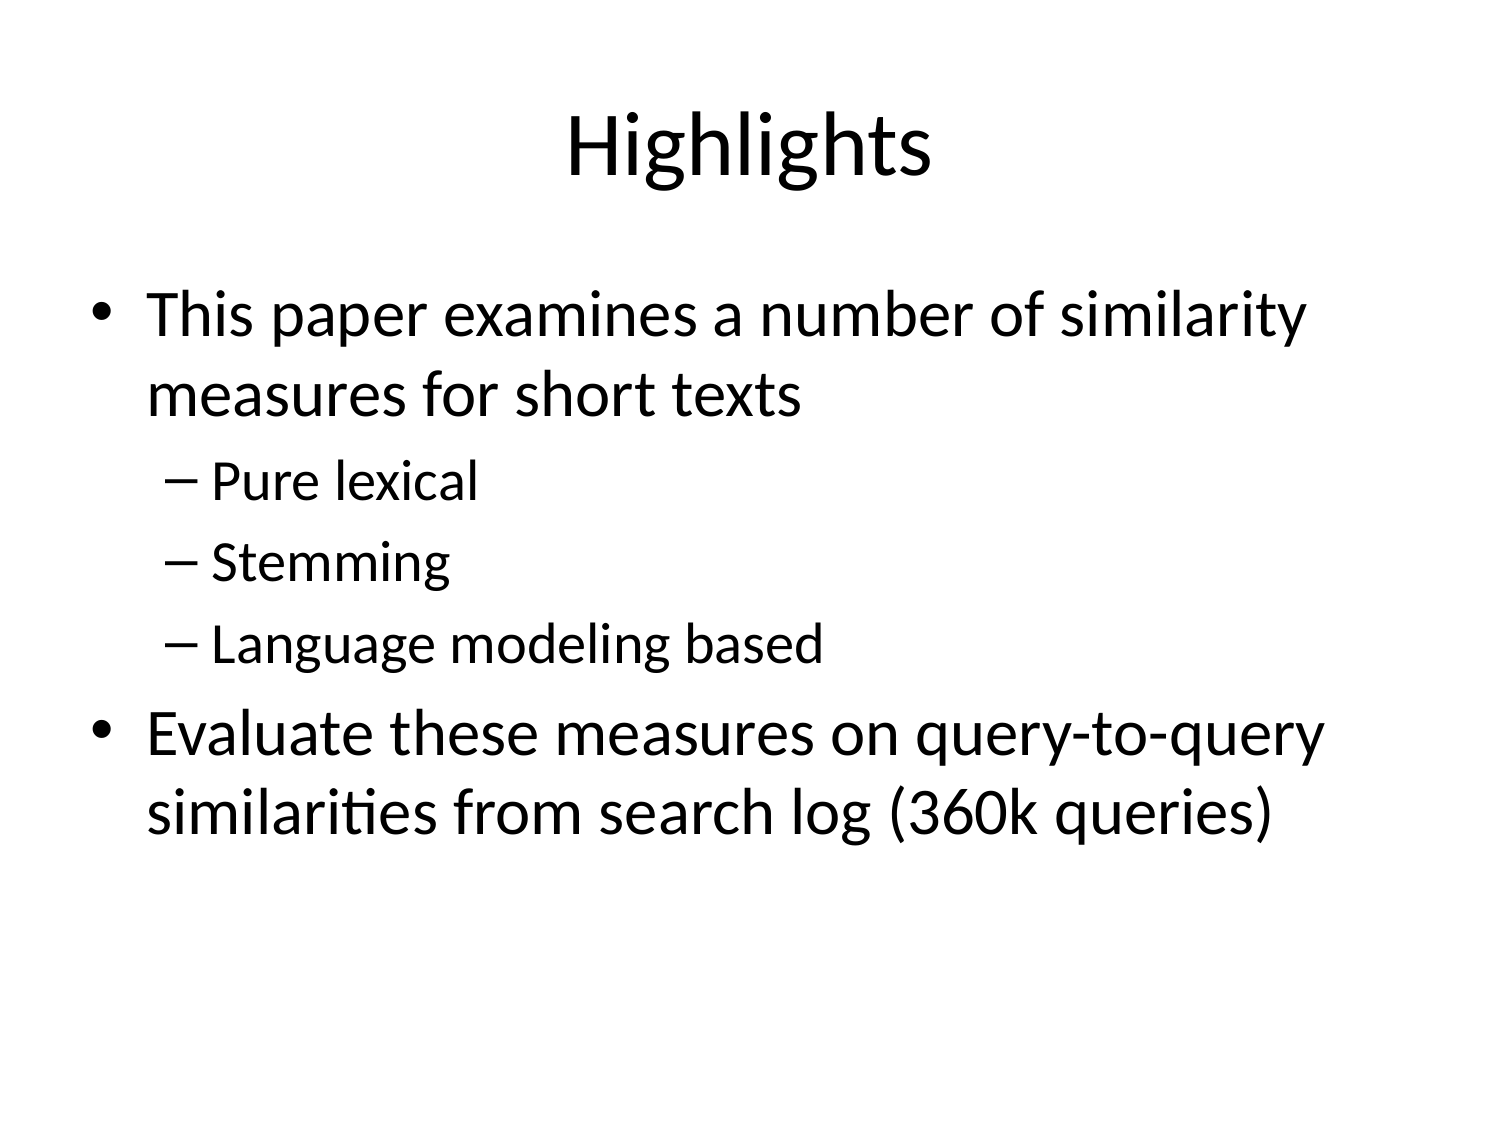

# Highlights
This paper examines a number of similarity measures for short texts
Pure lexical
Stemming
Language modeling based
Evaluate these measures on query-to-query similarities from search log (360k queries)